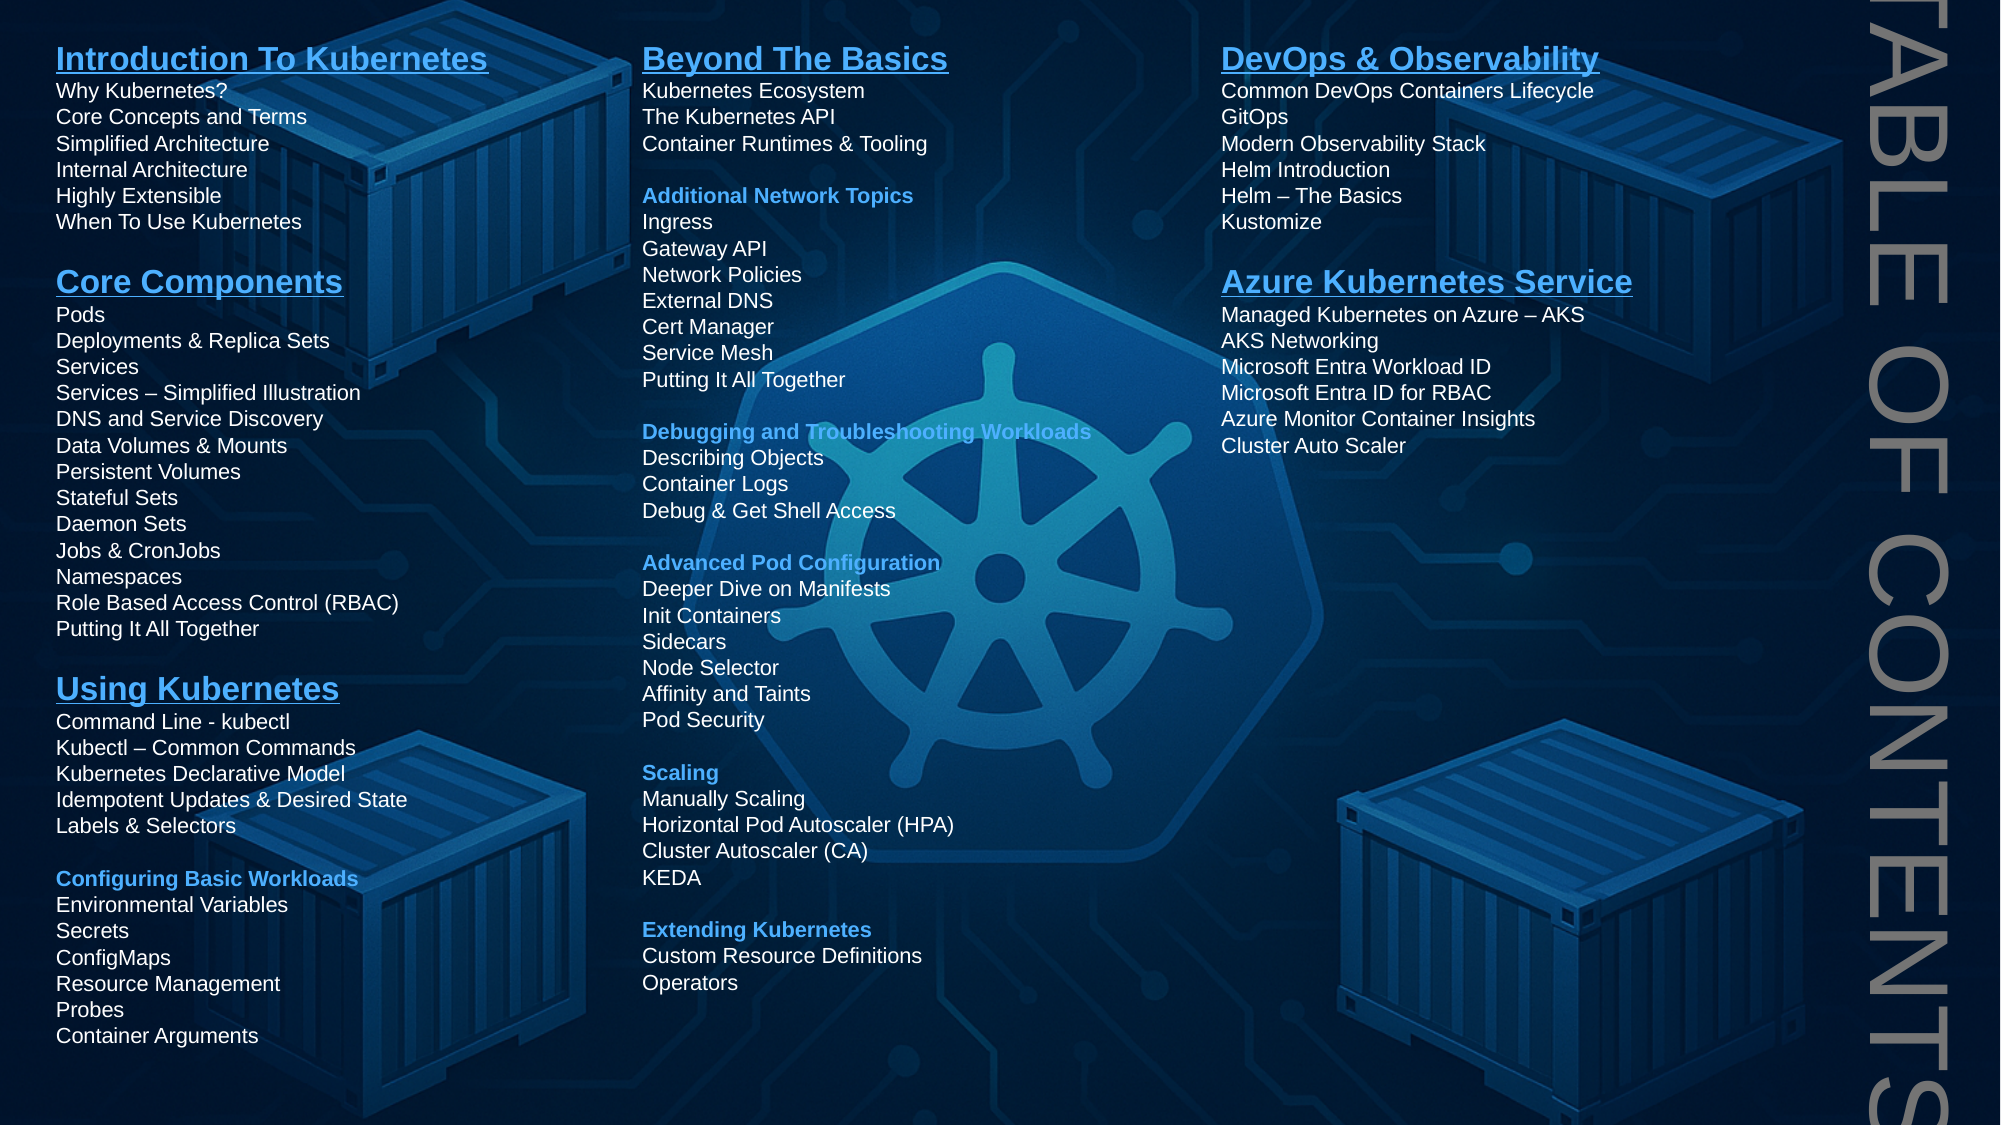

Introduction To Kubernetes
Why Kubernetes?
Core Concepts and Terms
Simplified Architecture
Internal Architecture
Highly Extensible
When To Use Kubernetes

Core Components
Pods
Deployments & Replica Sets
Services
Services – Simplified Illustration
DNS and Service Discovery
Data Volumes & Mounts
Persistent Volumes
Stateful Sets
Daemon Sets
Jobs & CronJobs
Namespaces
Role Based Access Control (RBAC)
Putting It All Together

Using Kubernetes
Command Line - kubectl
Kubectl – Common Commands
Kubernetes Declarative Model
Idempotent Updates & Desired State
Labels & Selectors

Configuring Basic Workloads
Environmental Variables
Secrets
ConfigMaps
Resource Management
Probes
Container Arguments

Beyond The Basics
Kubernetes Ecosystem
The Kubernetes API
Container Runtimes & Tooling
Additional Network Topics
Ingress
Gateway API
Network Policies
External DNS
Cert Manager
Service Mesh
Putting It All Together

Debugging and Troubleshooting Workloads
Describing Objects
Container Logs
Debug & Get Shell Access

Advanced Pod Configuration
Deeper Dive on Manifests
Init Containers
Sidecars
Node Selector
Affinity and Taints
Pod Security

Scaling
Manually Scaling
Horizontal Pod Autoscaler (HPA)
Cluster Autoscaler (CA)
KEDA

Extending Kubernetes
Custom Resource Definitions
Operators

DevOps & Observability
Common DevOps Containers Lifecycle
GitOps
Modern Observability Stack
Helm Introduction
Helm – The Basics
Kustomize

Azure Kubernetes Service
Managed Kubernetes on Azure – AKS
AKS Networking
Microsoft Entra Workload ID
Microsoft Entra ID for RBAC
Azure Monitor Container Insights
Cluster Auto Scaler
TABLE OF CONTENTS